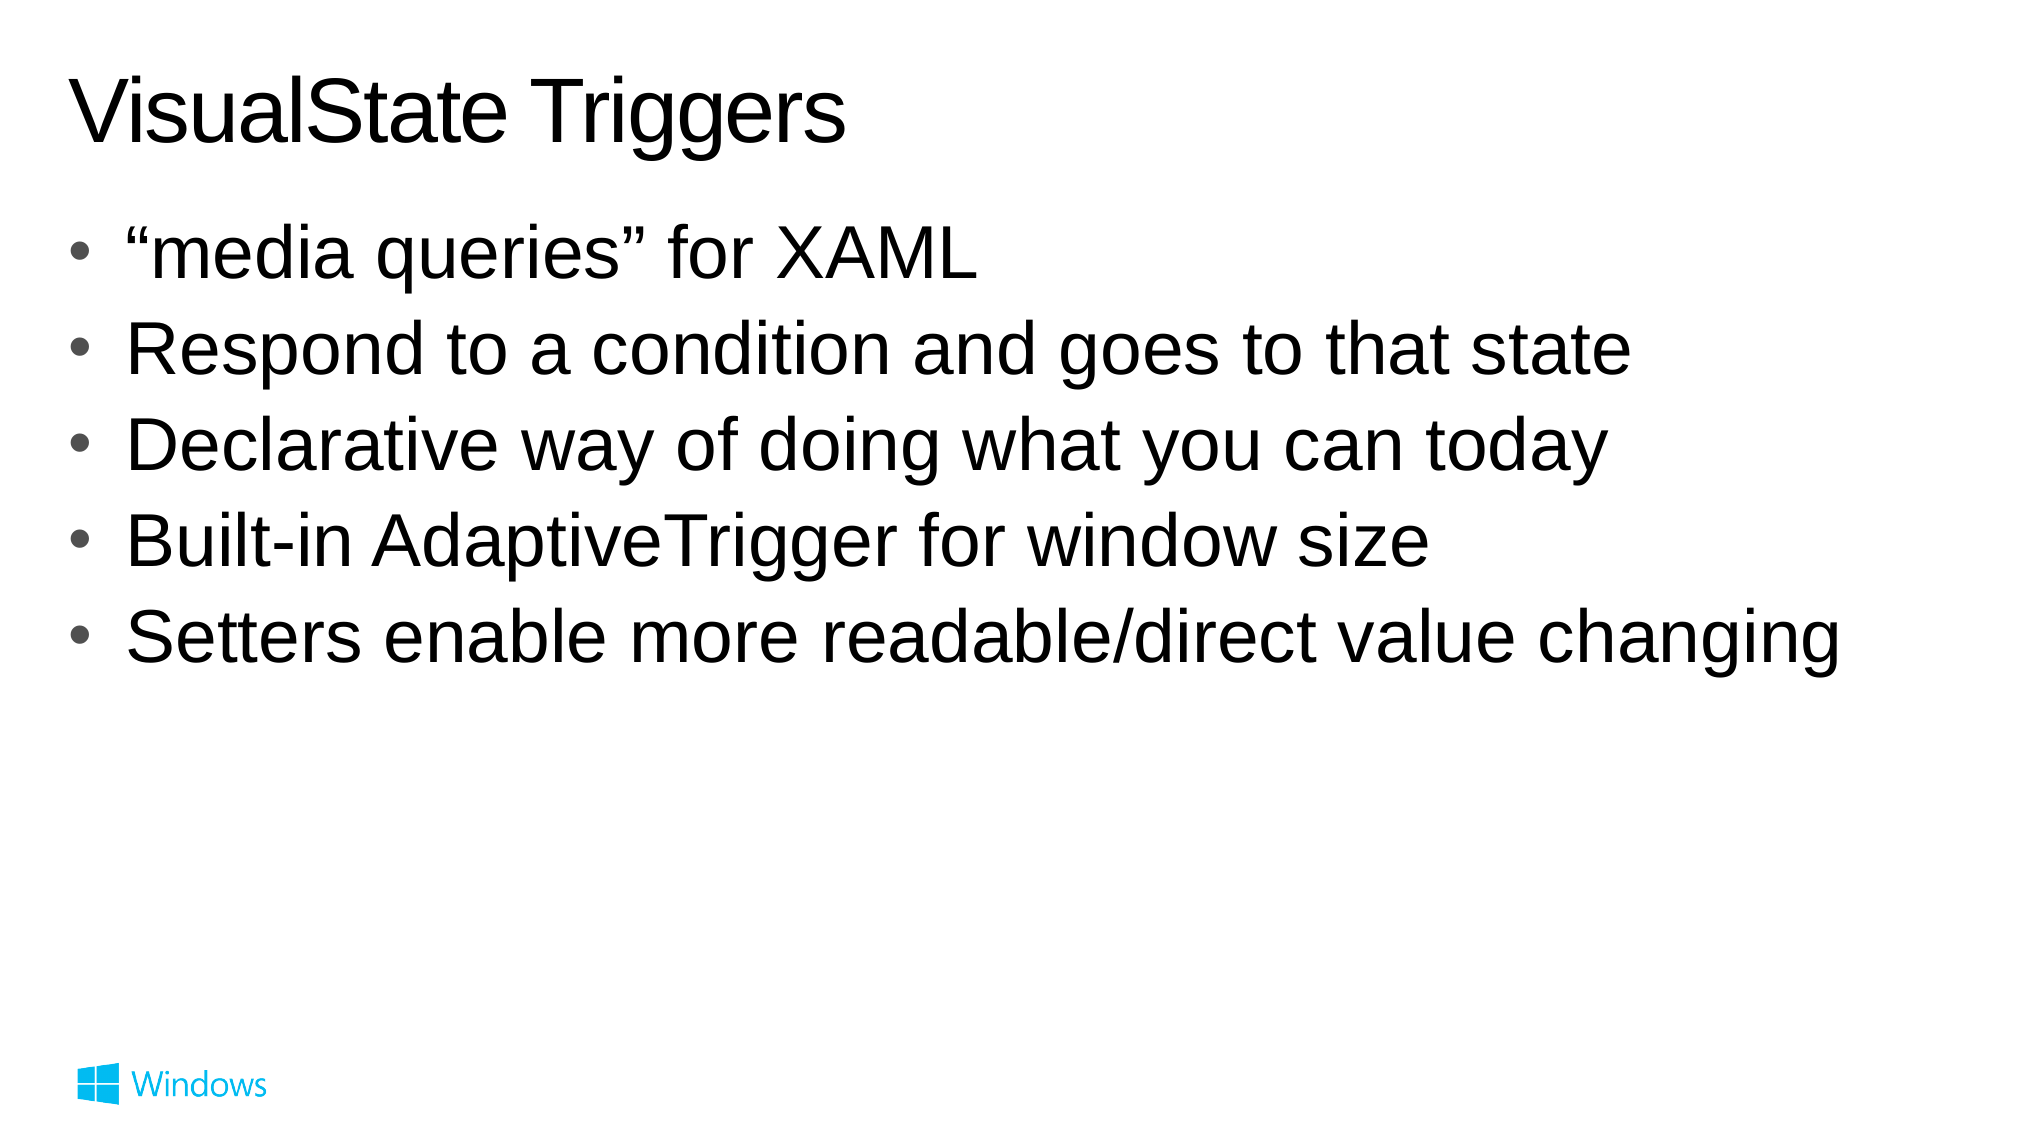

# VisualState Triggers
“media queries” for XAML
Respond to a condition and goes to that state
Declarative way of doing what you can today
Built-in AdaptiveTrigger for window size
Setters enable more readable/direct value changing